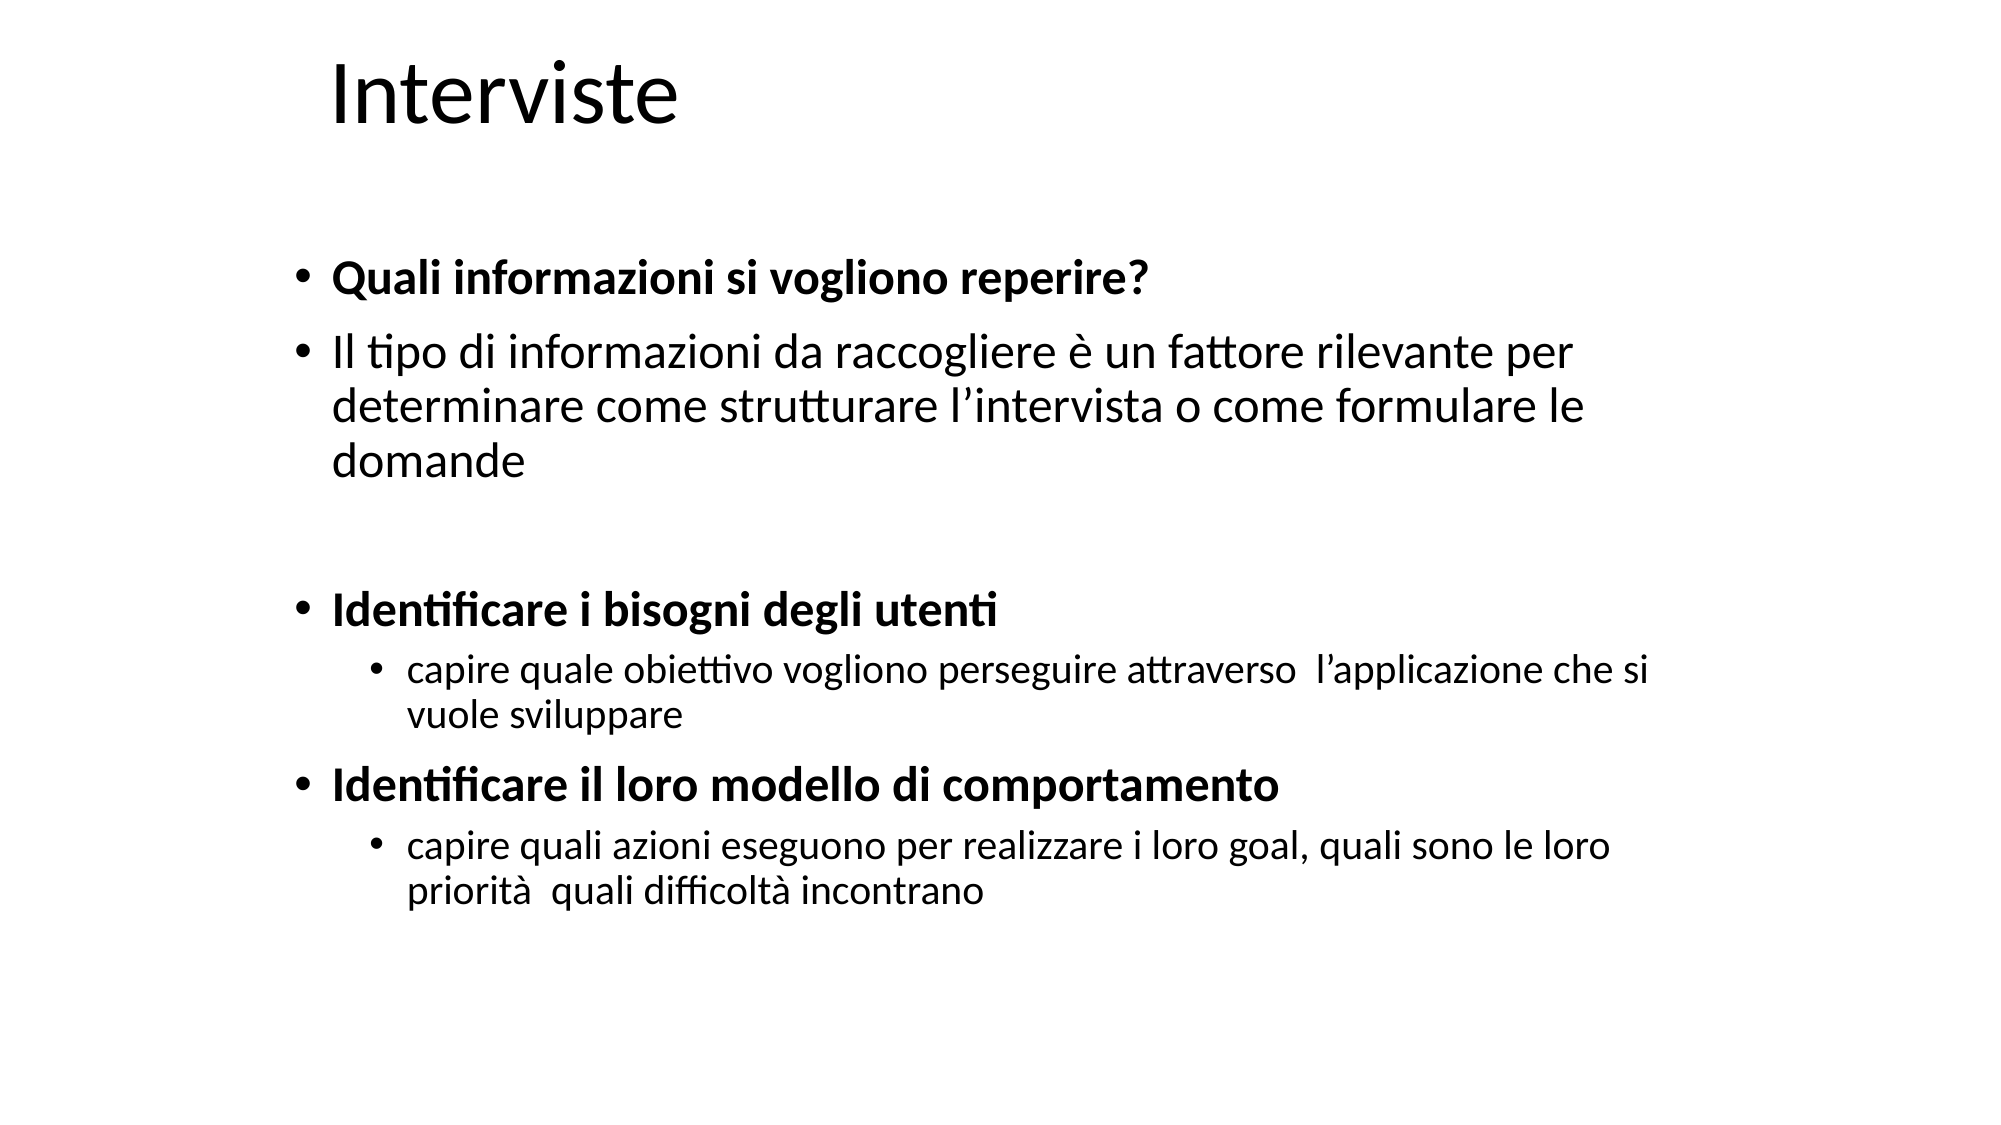

# Interviste
Quali informazioni si vogliono reperire?
Il tipo di informazioni da raccogliere è un fattore rilevante per determinare come strutturare l’intervista o come formulare le domande

Identificare i bisogni degli utenti
capire quale obiettivo vogliono perseguire attraverso  l’applicazione che si vuole sviluppare
Identificare il loro modello di comportamento
capire quali azioni eseguono per realizzare i loro goal, quali sono le loro priorità  quali difficoltà incontrano